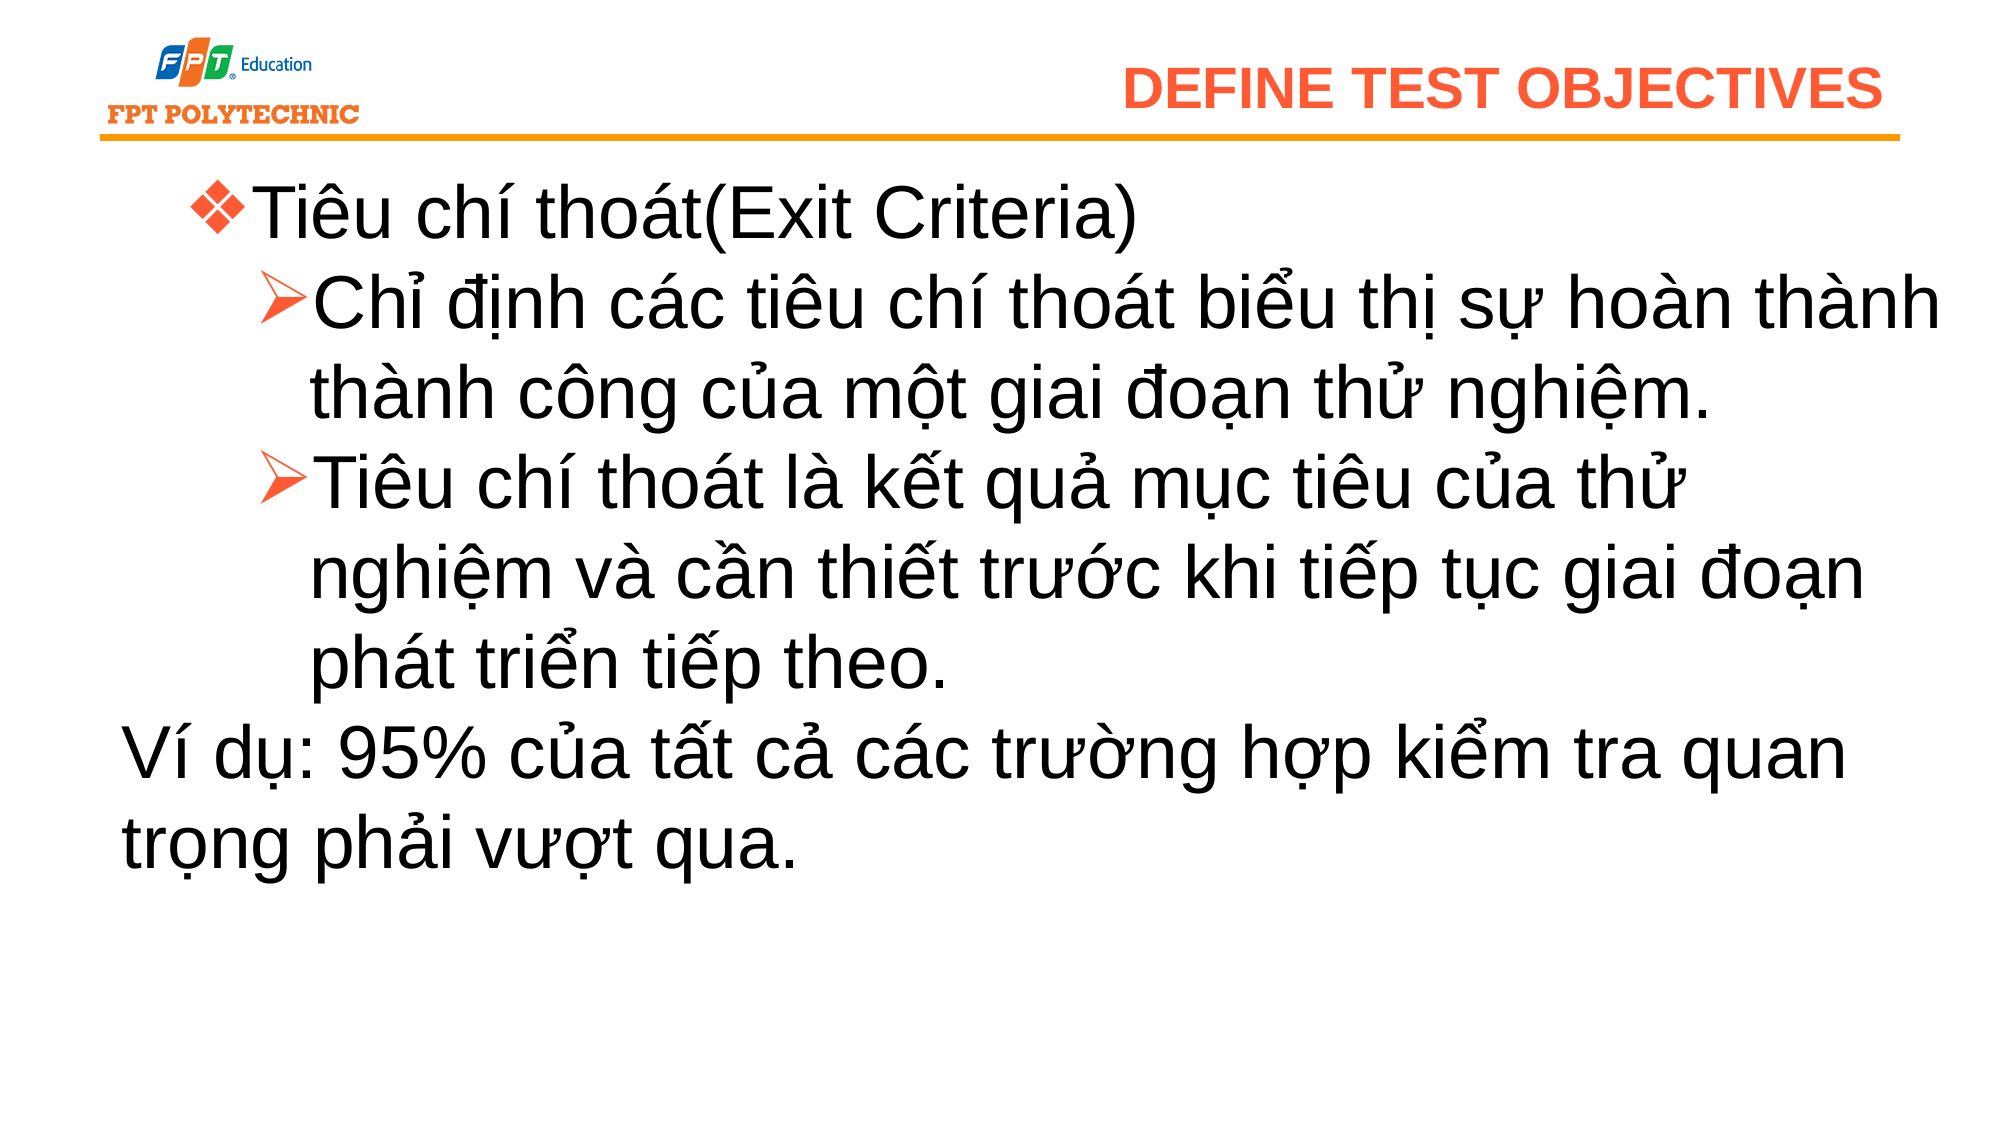

# define test objectives
Tiêu chí thoát(Exit Criteria)
Chỉ định các tiêu chí thoát biểu thị sự hoàn thành thành công của một giai đoạn thử nghiệm.
Tiêu chí thoát là kết quả mục tiêu của thử nghiệm và cần thiết trước khi tiếp tục giai đoạn phát triển tiếp theo.
Ví dụ: 95% của tất cả các trường hợp kiểm tra quan trọng phải vượt qua.